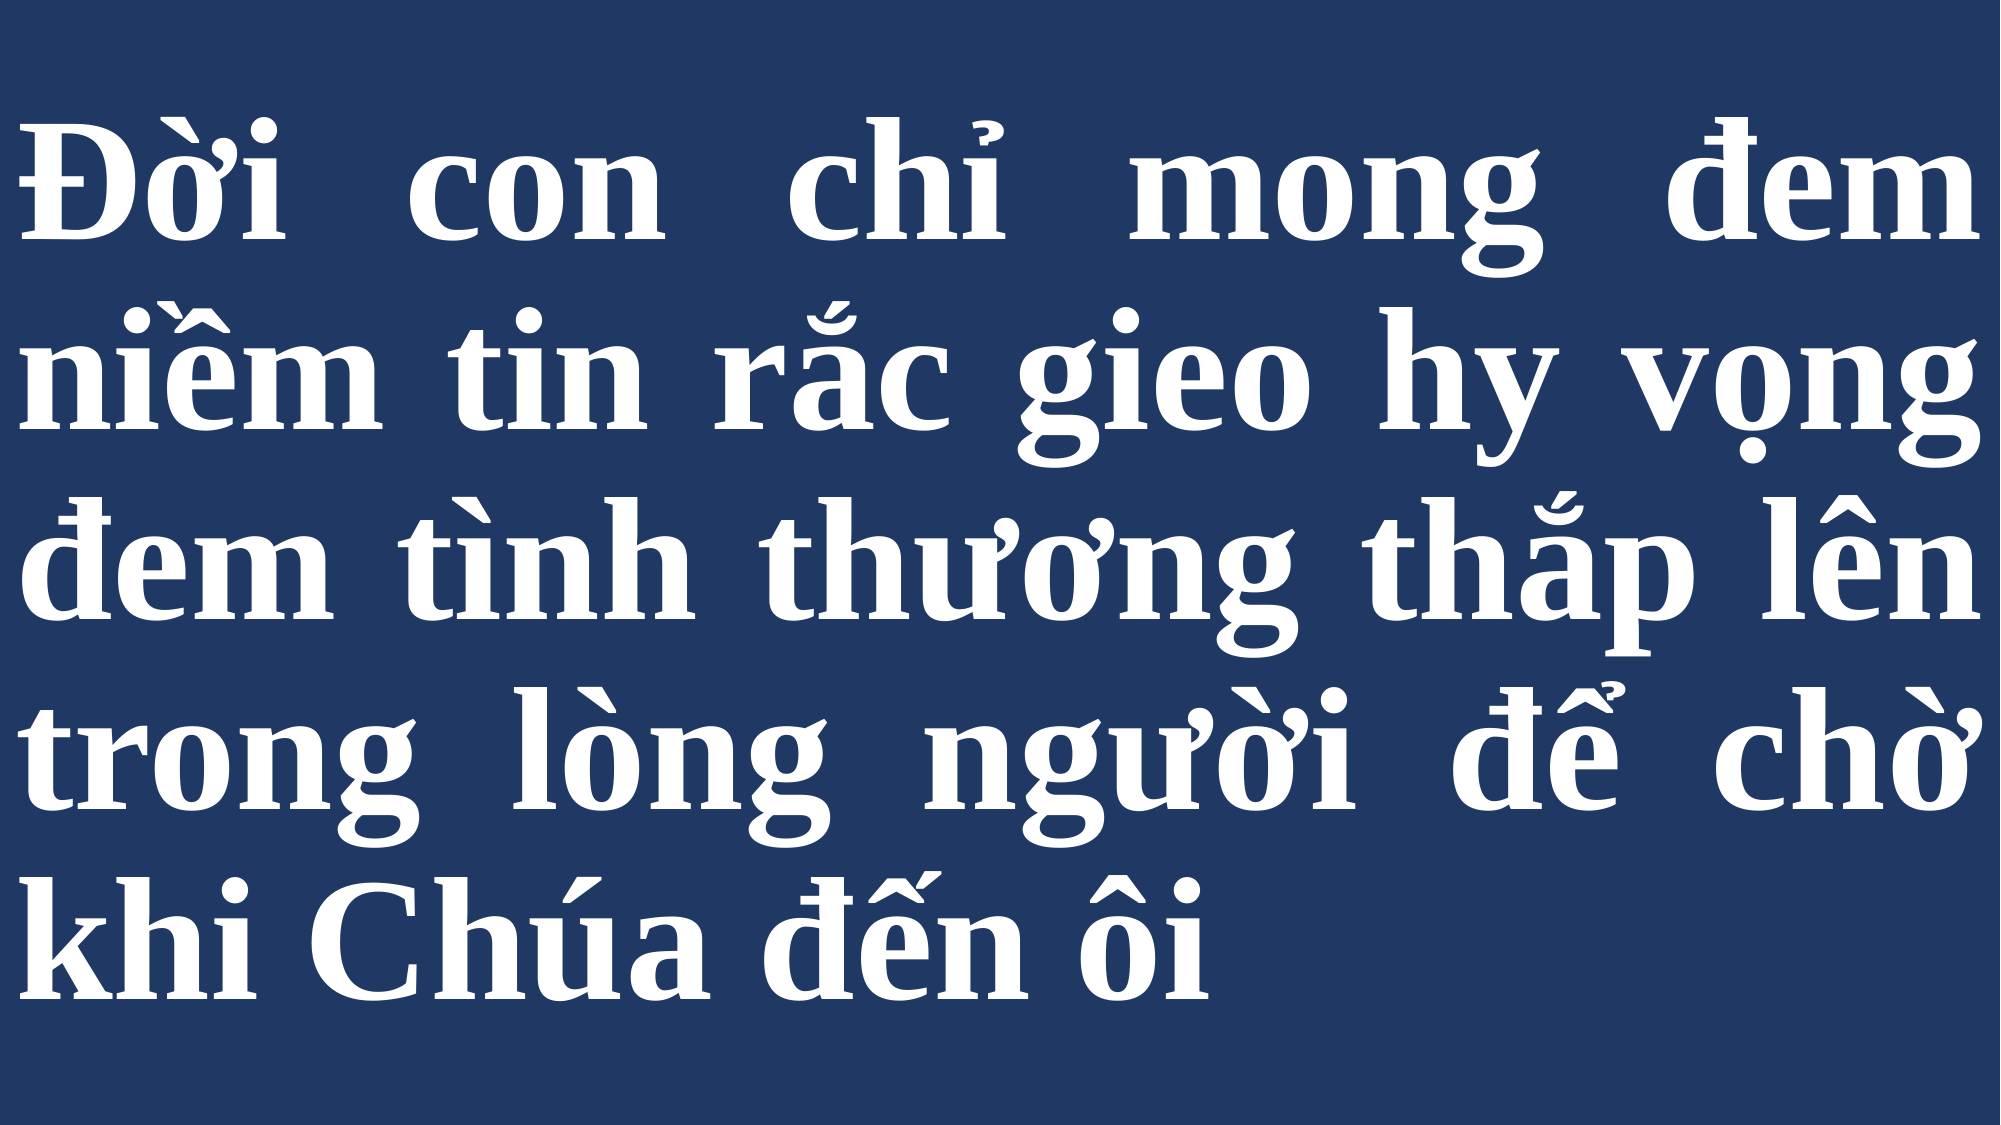

# Đời con chỉ mong đem niềm tin rắc gieo hy vọng đem tình thương thắp lên trong lòng người để chờ khi Chúa đến ôi